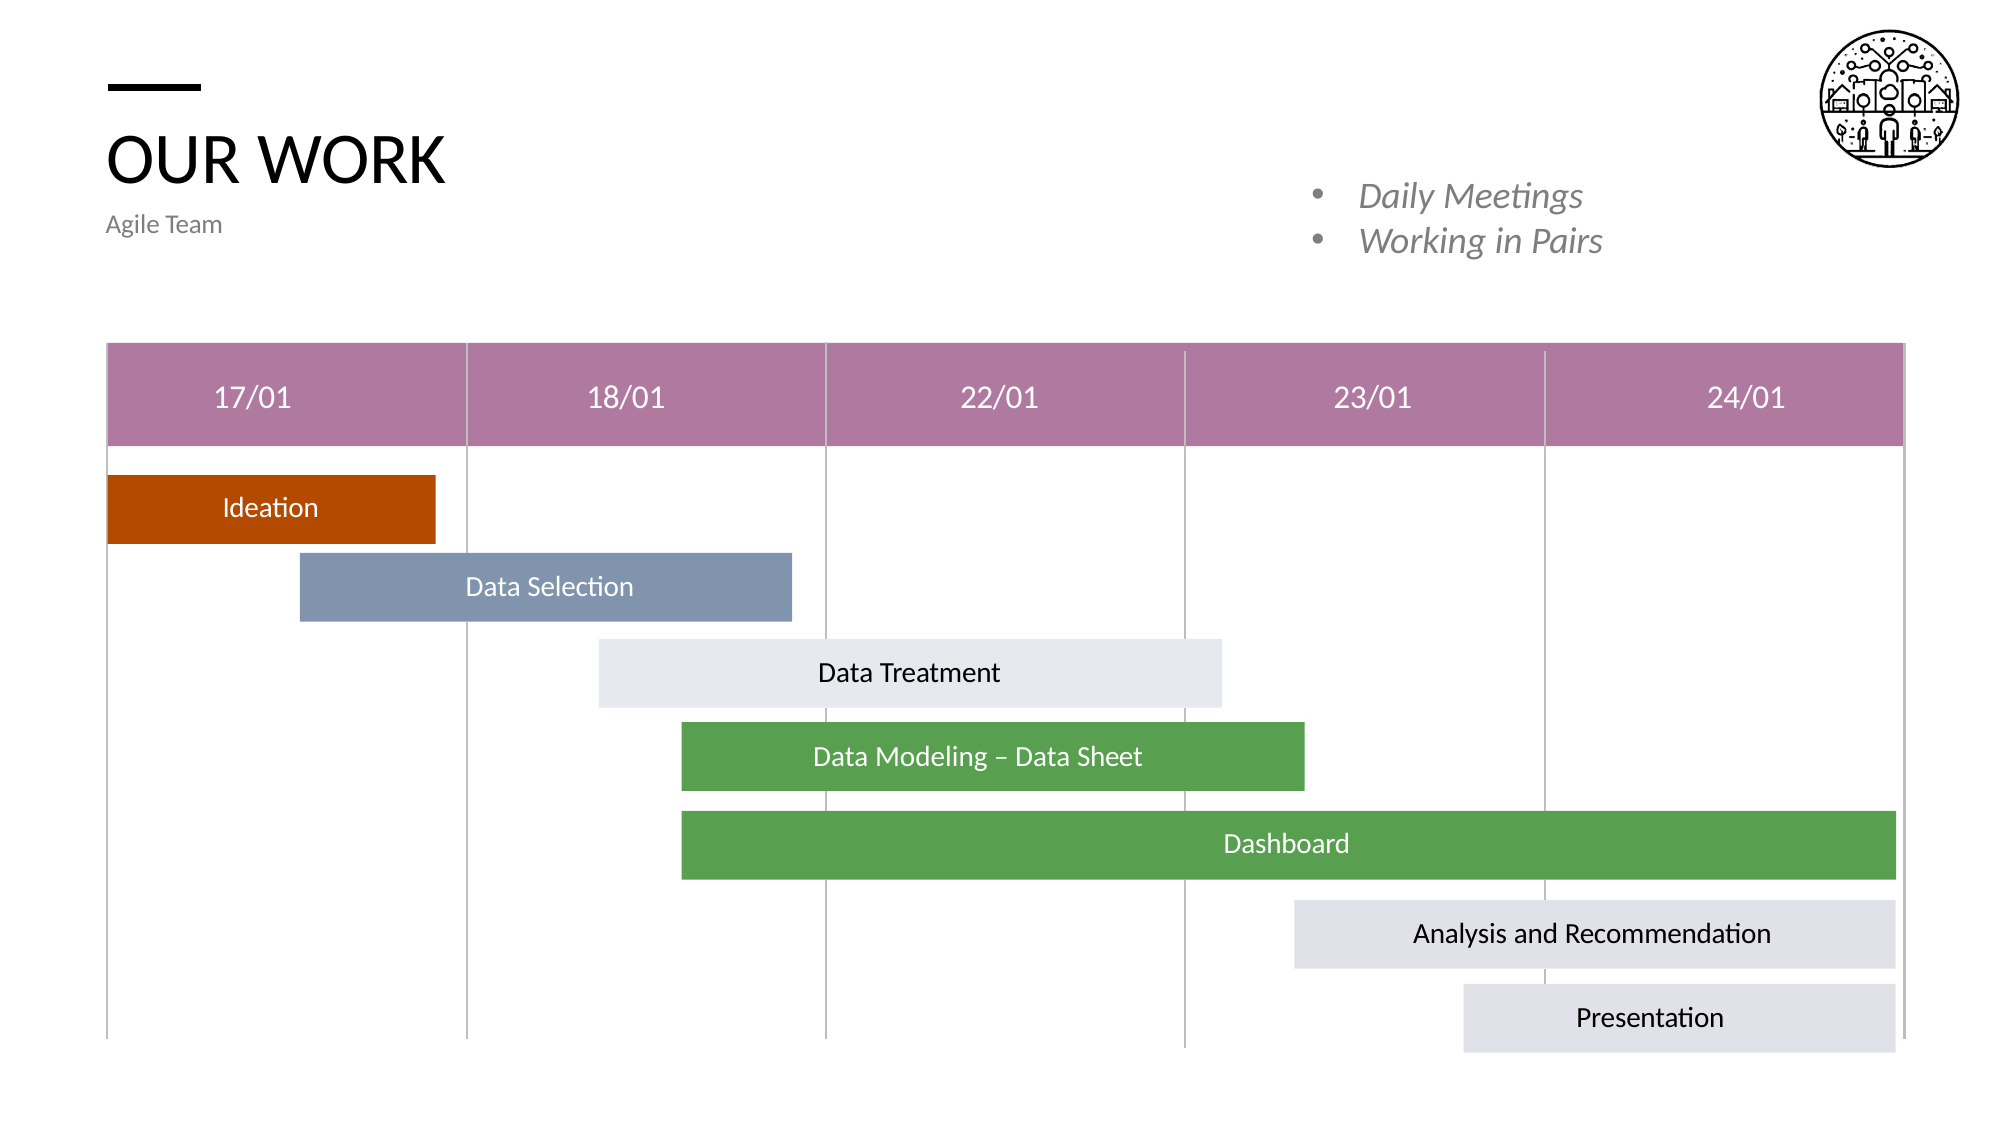

# OUR WORK
Agile Team

Daily Meetings
Working in Pairs

17/01
18/01
22/01
23/01
24/01
Ideation

Data Selection
Data Treatment

Data Modeling – Data Sheet

Dashboard
Analysis and Recommendation

Presentation